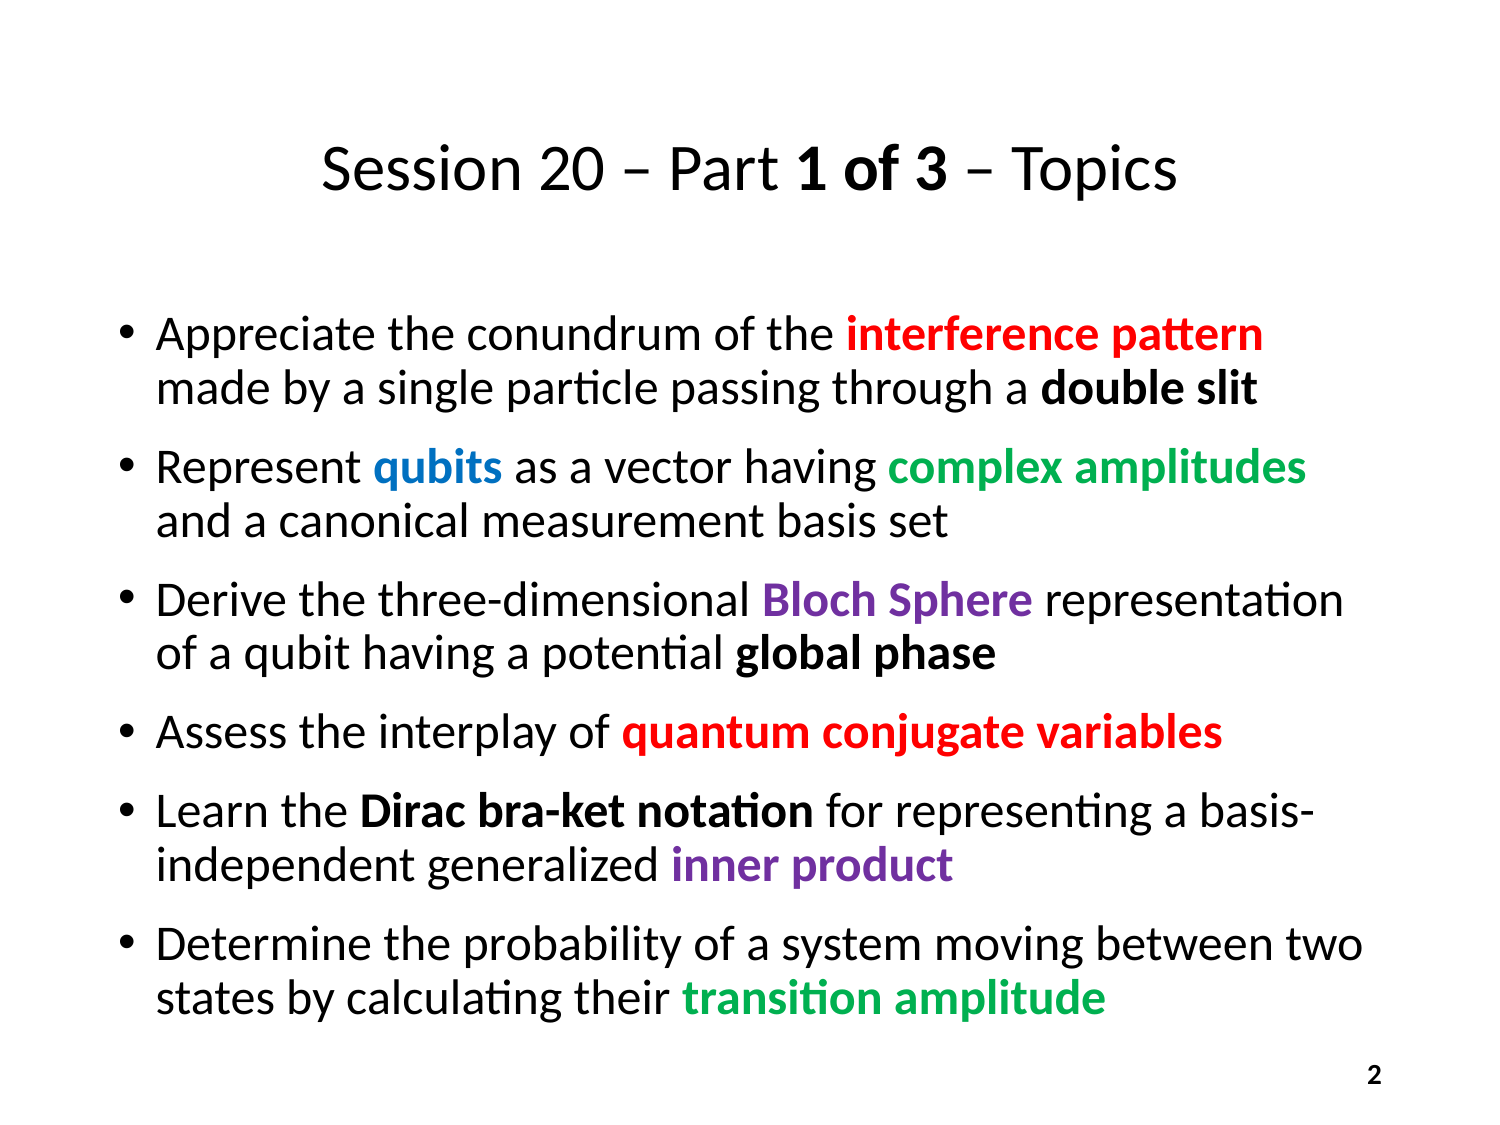

# Session 20 – Part 1 of 3 – Topics
Appreciate the conundrum of the interference pattern made by a single particle passing through a double slit
Represent qubits as a vector having complex amplitudes and a canonical measurement basis set
Derive the three-dimensional Bloch Sphere representation of a qubit having a potential global phase
Assess the interplay of quantum conjugate variables
Learn the Dirac bra-ket notation for representing a basis-independent generalized inner product
Determine the probability of a system moving between two states by calculating their transition amplitude

2